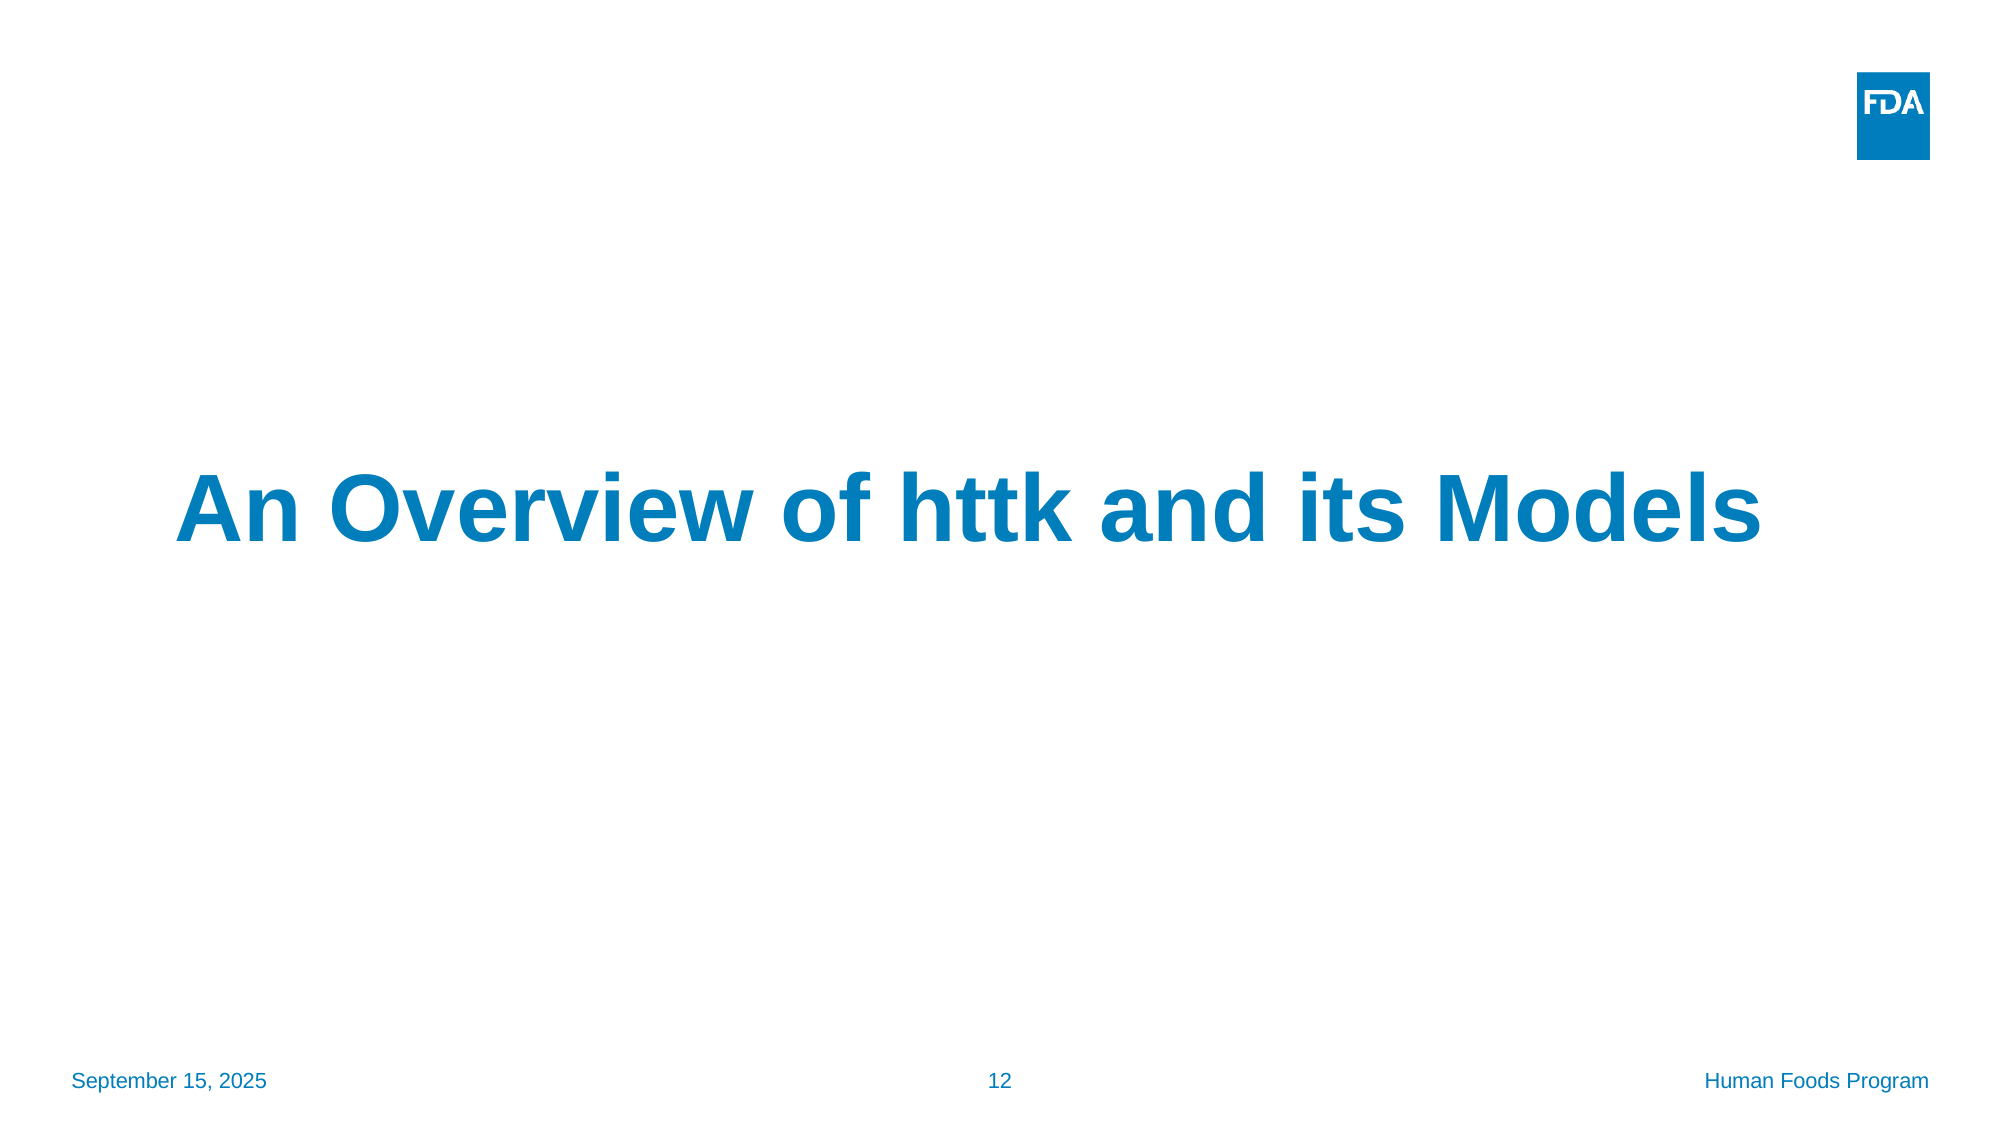

# An Overview of httk and its Models
September 15, 2025
12
Human Foods Program